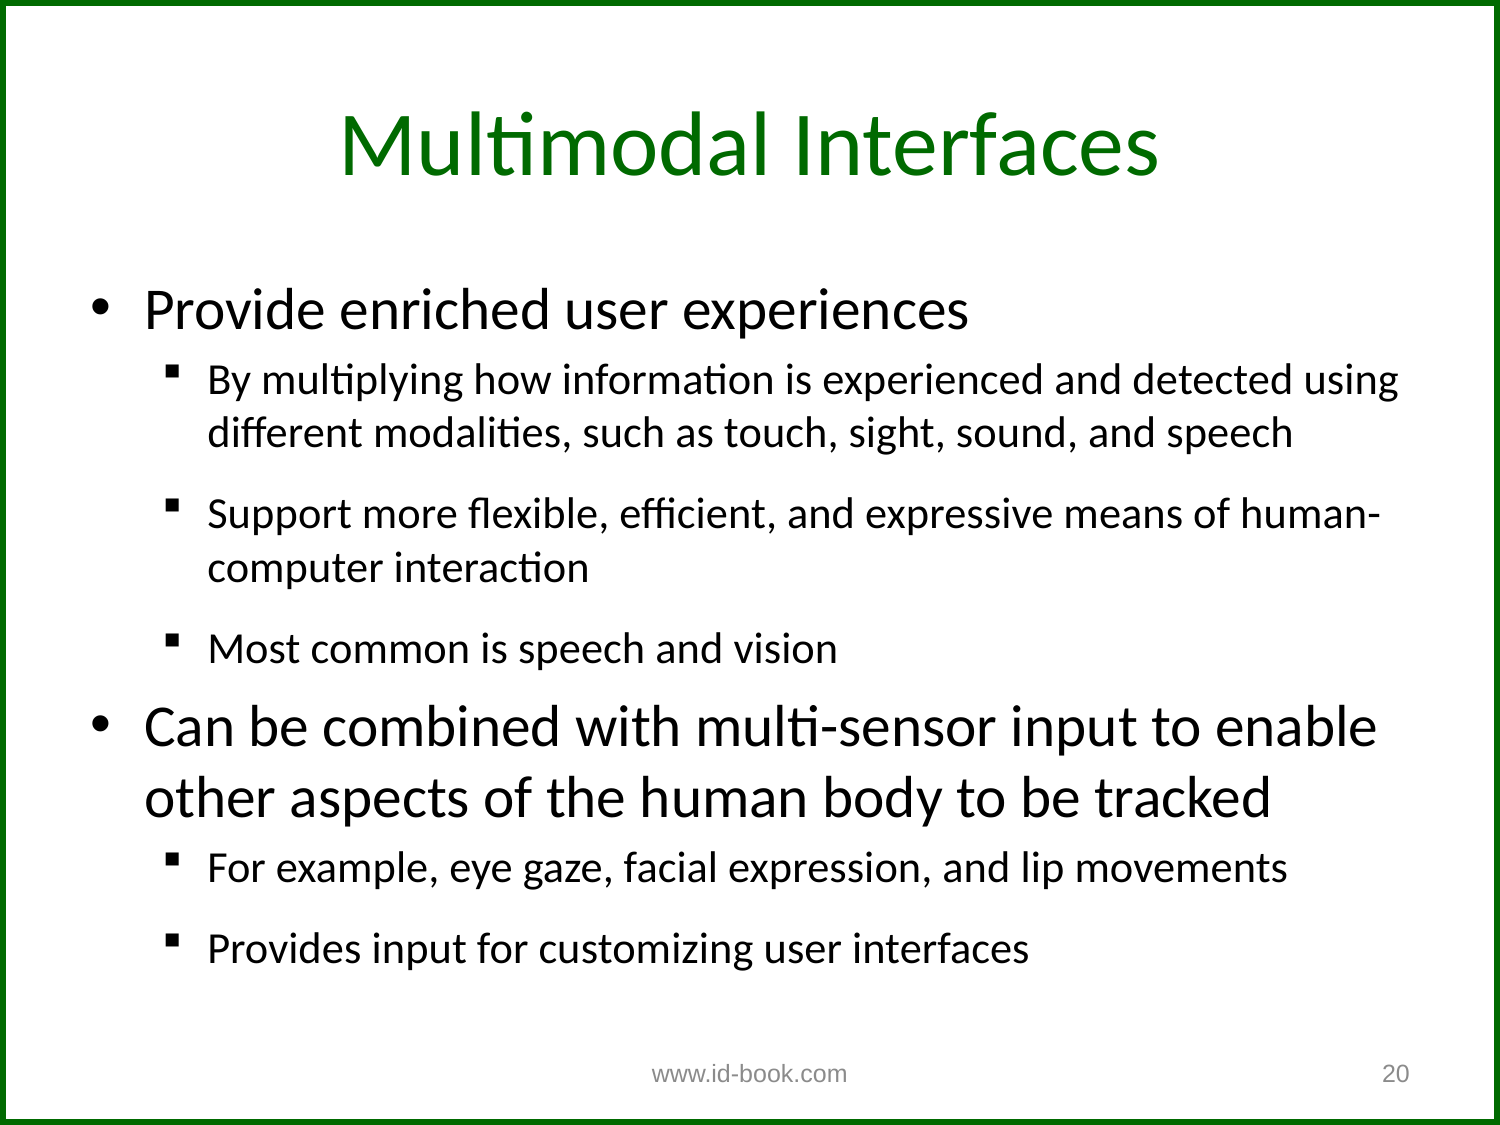

Multimodal Interfaces
Provide enriched user experiences
By multiplying how information is experienced and detected using different modalities, such as touch, sight, sound, and speech
Support more flexible, efficient, and expressive means of human-computer interaction
Most common is speech and vision
Can be combined with multi-sensor input to enable other aspects of the human body to be tracked
For example, eye gaze, facial expression, and lip movements
Provides input for customizing user interfaces
www.id-book.com
20